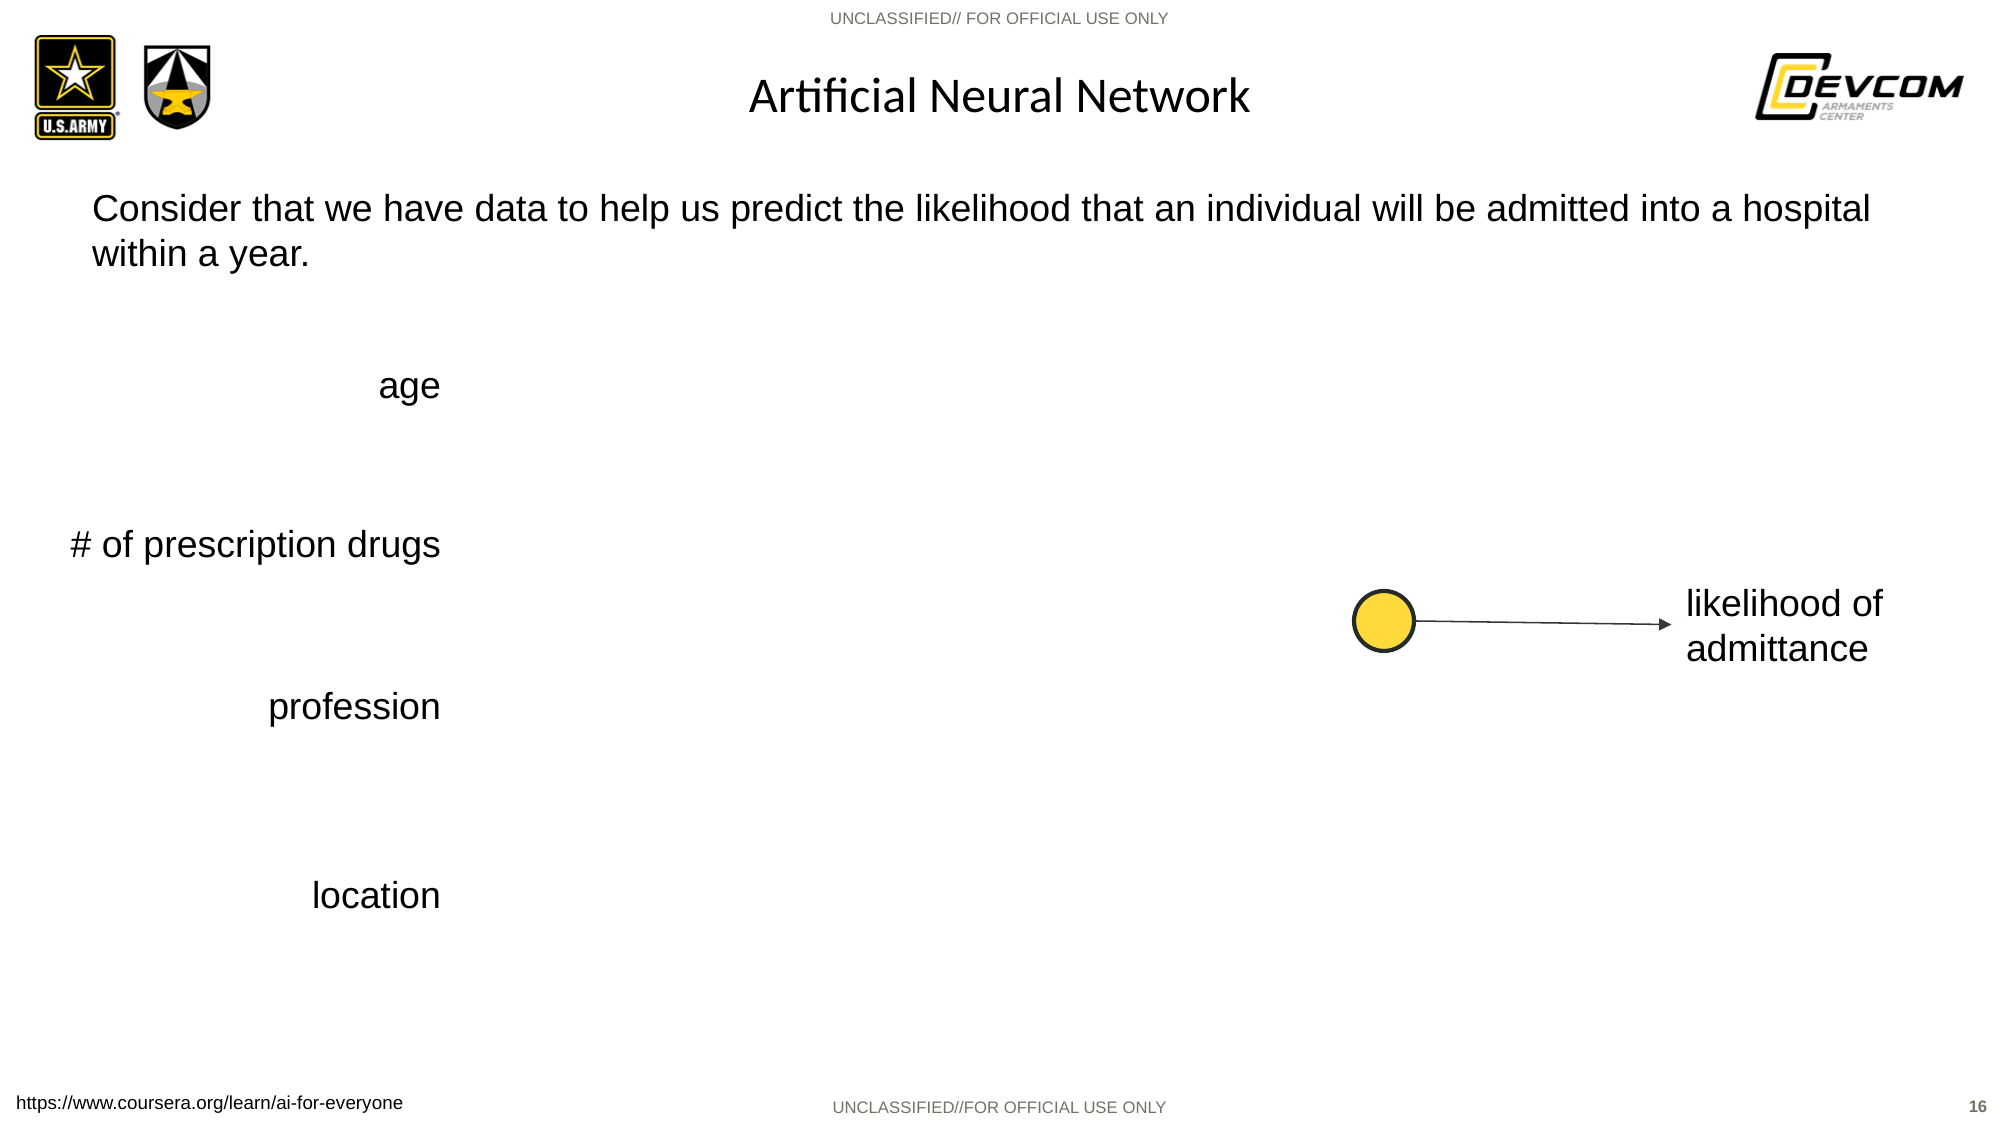

Artificial Neural Network
Consider that we have data to help us predict the likelihood that an individual will be admitted into a hospital within a year.

age
# of prescription drugs
likelihood of admittance

location
profession
https://www.coursera.org/learn/ai-for-everyone